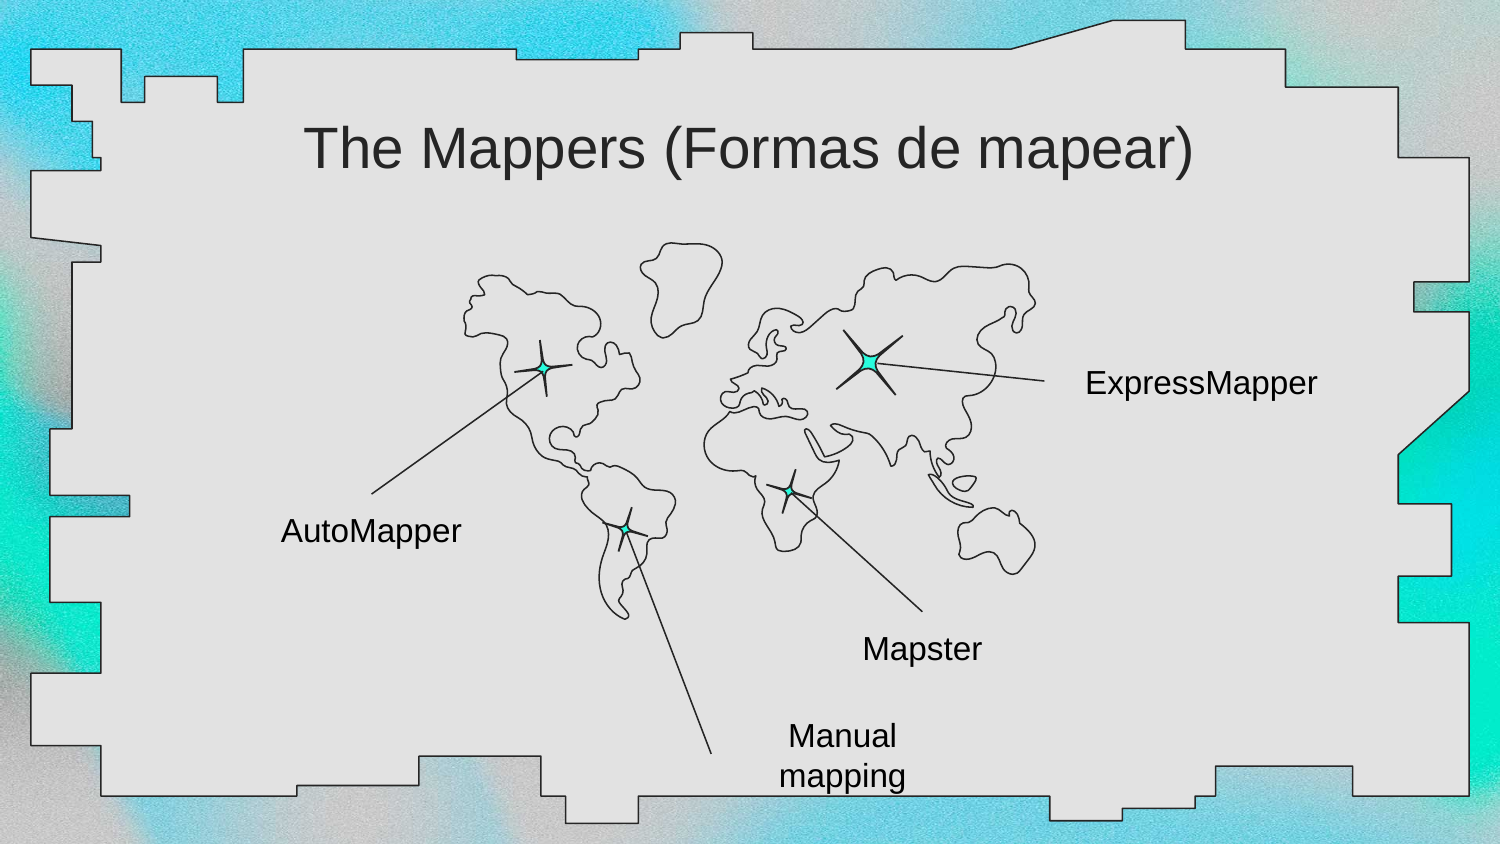

# The Mappers (Formas de mapear)

ExpressMapper

AutoMapper

Mapster
Manual mapping